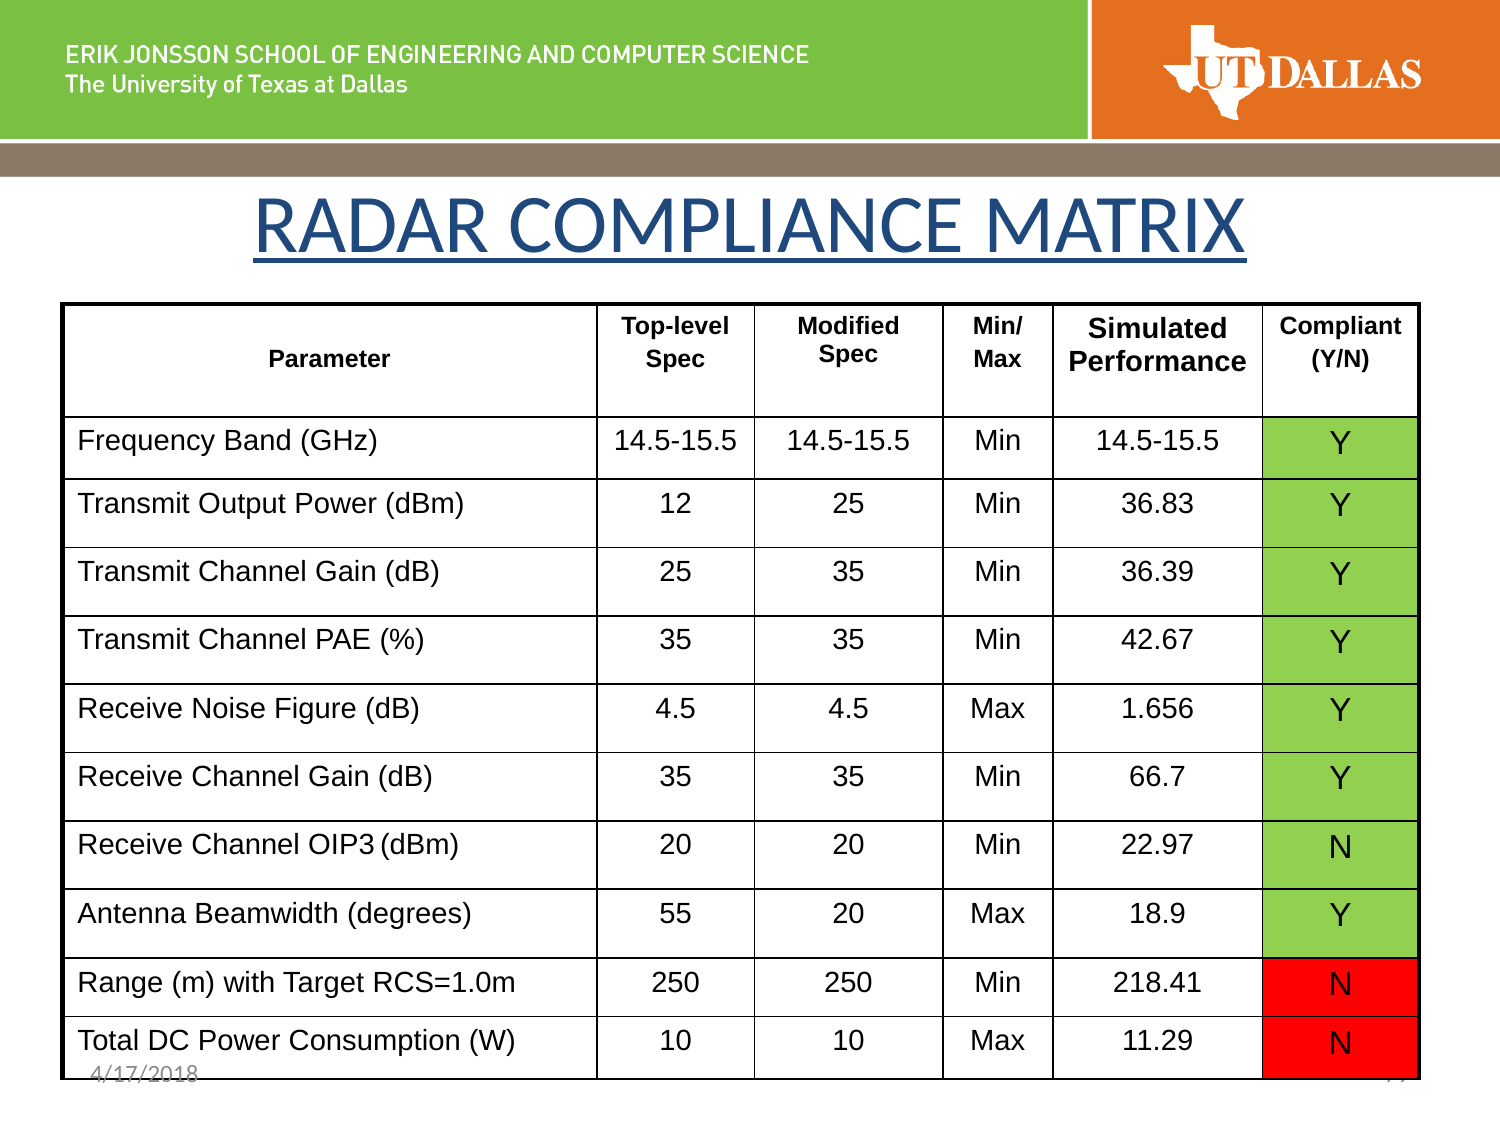

# RADAR COMPLIANCE MATRIX
| Parameter | Top-level Spec | Modified Spec | Min/ Max | Simulated Performance | Compliant (Y/N) |
| --- | --- | --- | --- | --- | --- |
| Frequency Band (GHz) | 14.5-15.5 | 14.5-15.5 | Min | 14.5-15.5 | Y |
| Transmit Output Power (dBm) | 12 | 25 | Min | 36.83 | Y |
| Transmit Channel Gain (dB) | 25 | 35 | Min | 36.39 | Y |
| Transmit Channel PAE (%) | 35 | 35 | Min | 42.67 | Y |
| Receive Noise Figure (dB) | 4.5 | 4.5 | Max | 1.656 | Y |
| Receive Channel Gain (dB) | 35 | 35 | Min | 66.7 | Y |
| Receive Channel OIP3 (dBm) | 20 | 20 | Min | 22.97 | N |
| Antenna Beamwidth (degrees) | 55 | 20 | Max | 18.9 | Y |
| Range (m) with Target RCS=1.0m | 250 | 250 | Min | 218.41 | N |
| Total DC Power Consumption (W) | 10 | 10 | Max | 11.29 | N |
4/17/2018
79